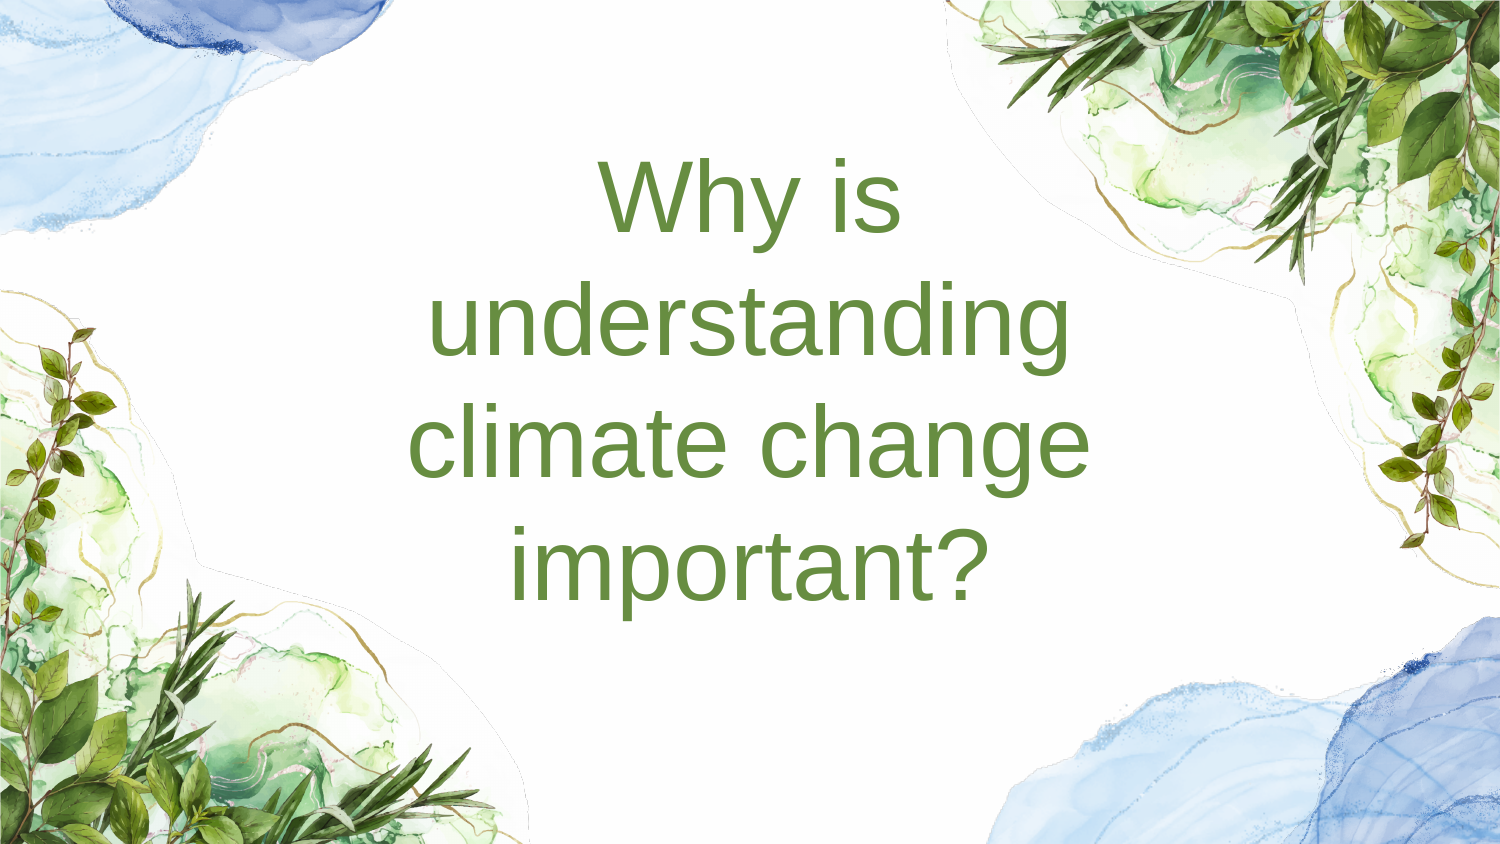

# Why is understanding climate change important?